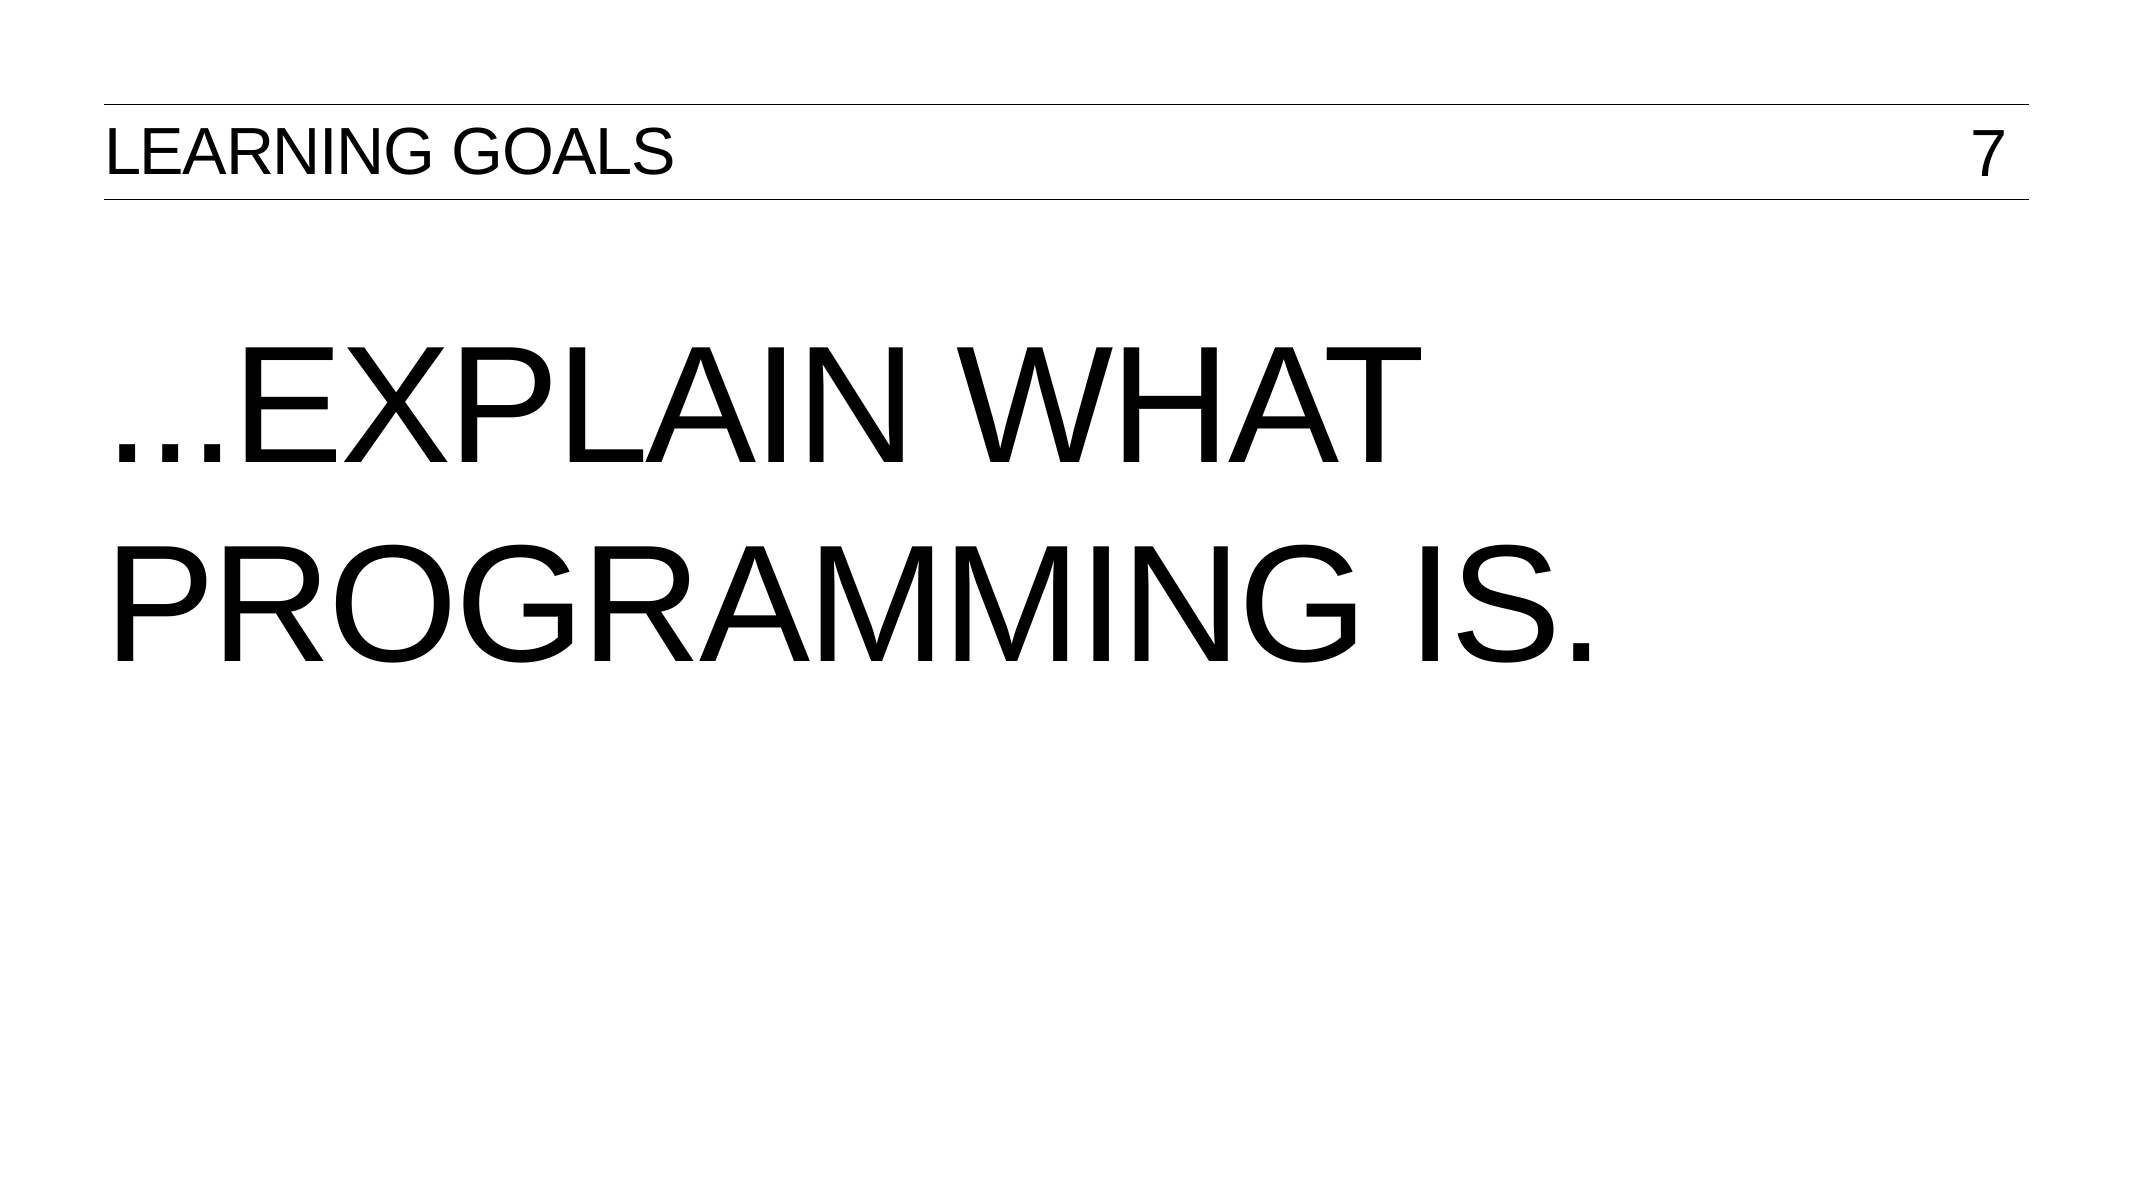

Learning Goals
7

# ...explain what programming is.